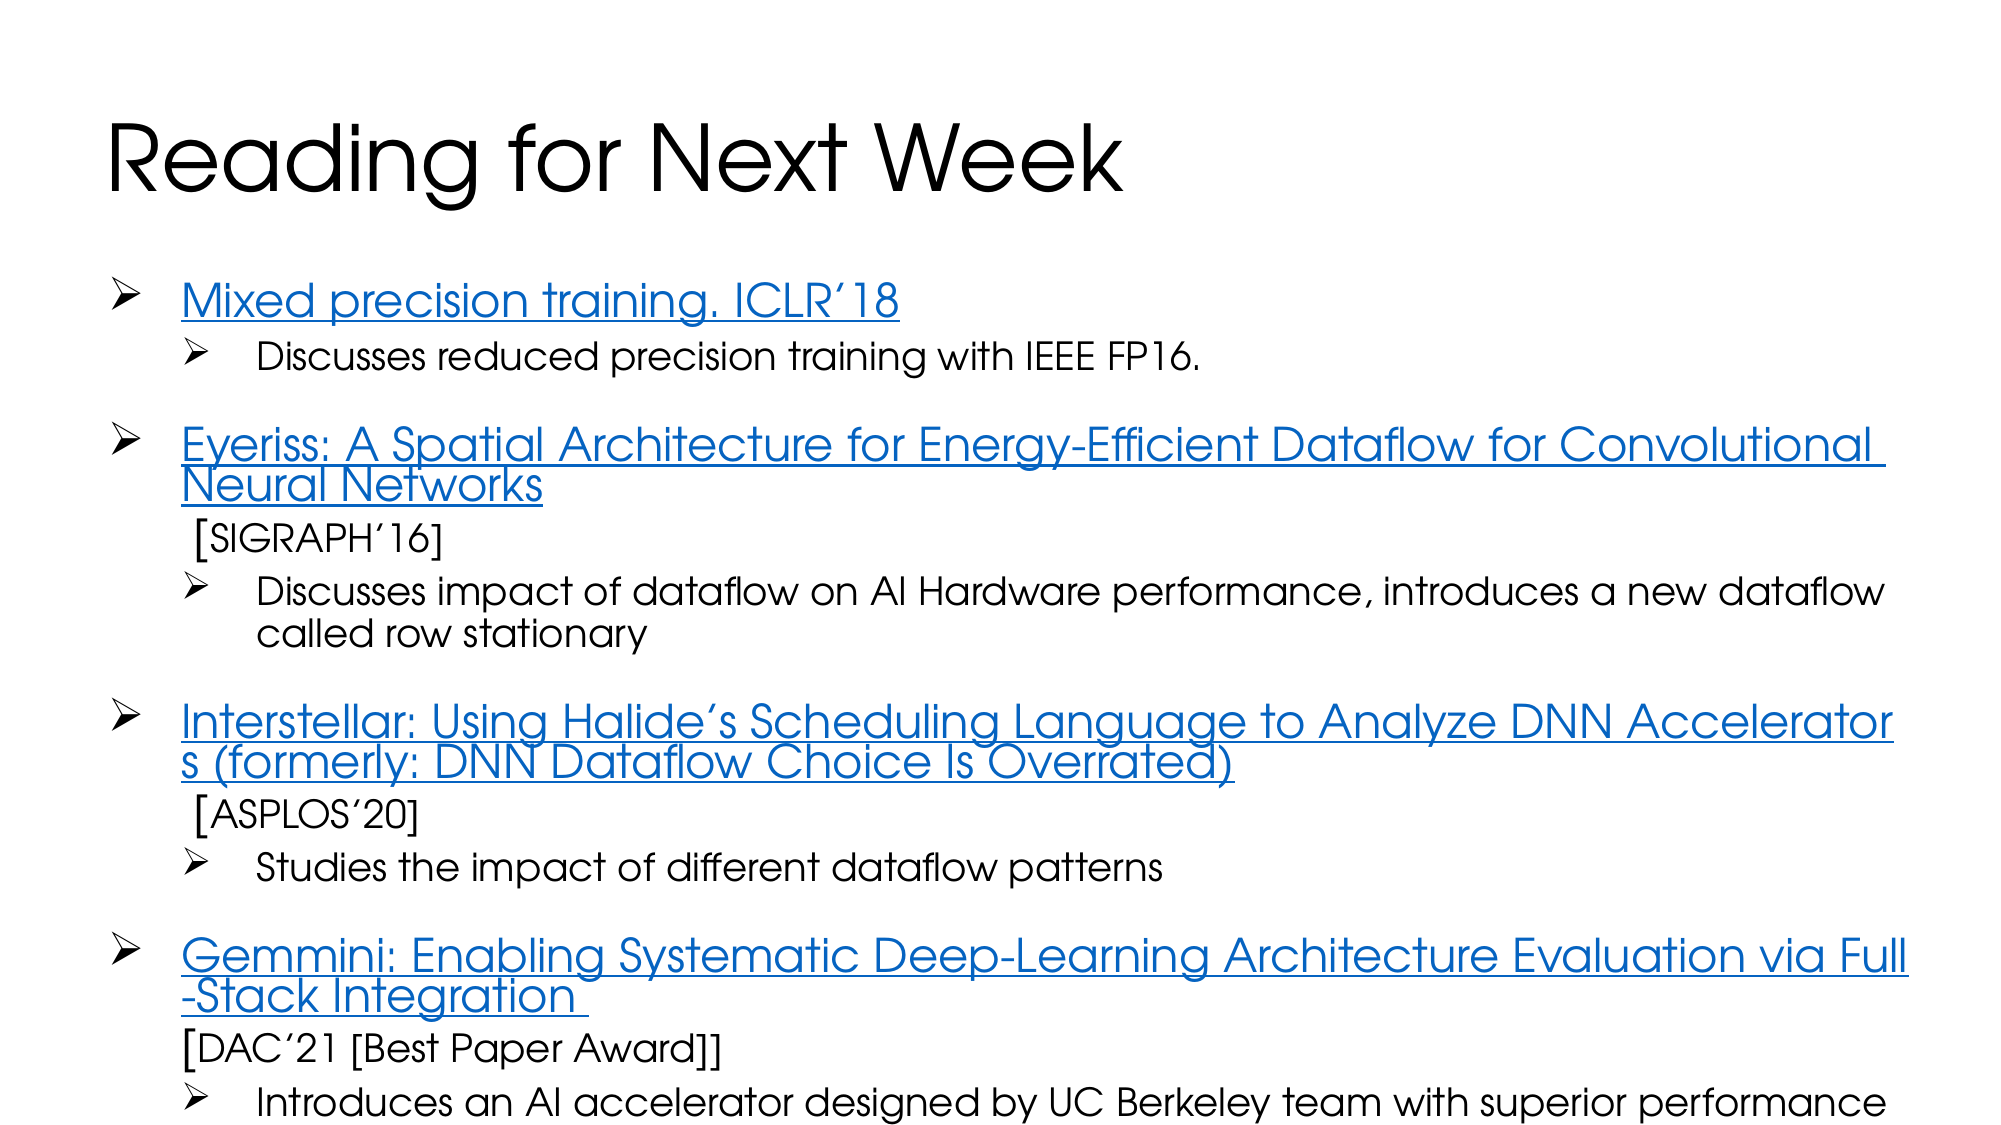

# Reading for Next Week
Mixed precision training. ICLR’18
Discusses reduced precision training with IEEE FP16.
Eyeriss: A Spatial Architecture for Energy-Efficient Dataflow for Convolutional Neural Networks [SIGRAPH’16]
Discusses impact of dataflow on AI Hardware performance, introduces a new dataflow called row stationary
Interstellar: Using Halide’s Scheduling Language to Analyze DNN Accelerators (formerly: DNN Dataflow Choice Is Overrated) [ASPLOS’20]
Studies the impact of different dataflow patterns
Gemmini: Enabling Systematic Deep-Learning Architecture Evaluation via Full-Stack Integration [DAC’21 [Best Paper Award]]
Introduces an AI accelerator designed by UC Berkeley team with superior performance even compared to SOTA HW used in industry